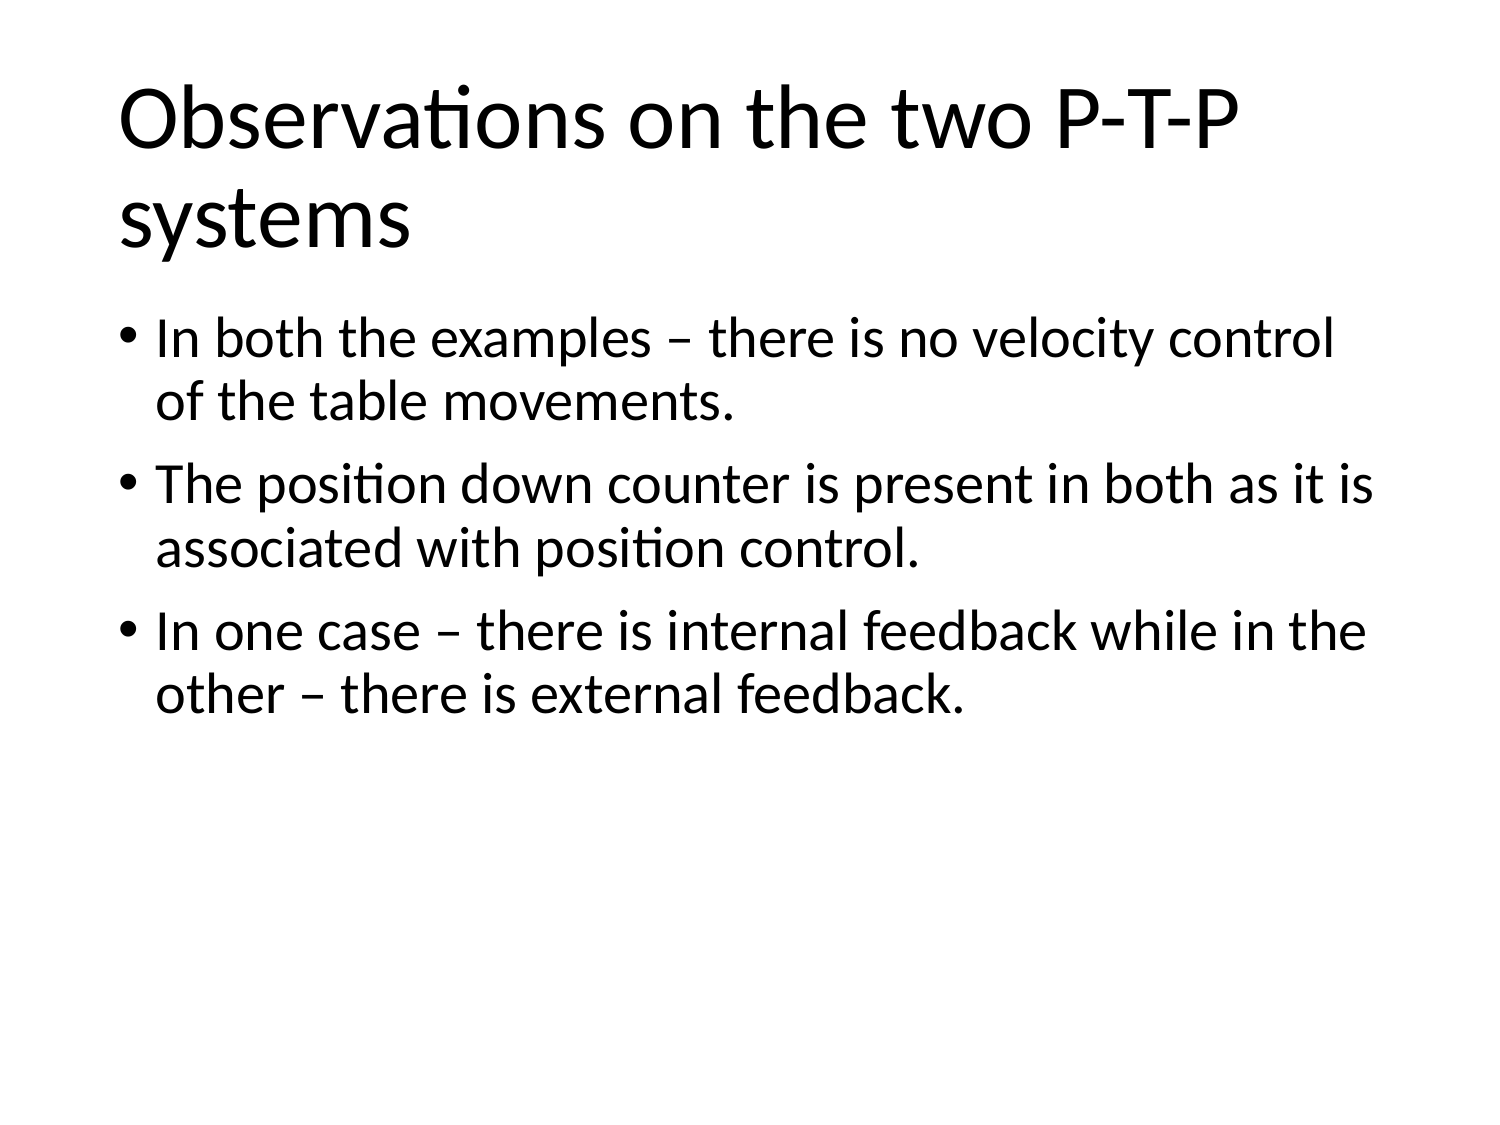

# Observations on the two P-T-P systems
In both the examples – there is no velocity control of the table movements.
The position down counter is present in both as it is associated with position control.
In one case – there is internal feedback while in the other – there is external feedback.